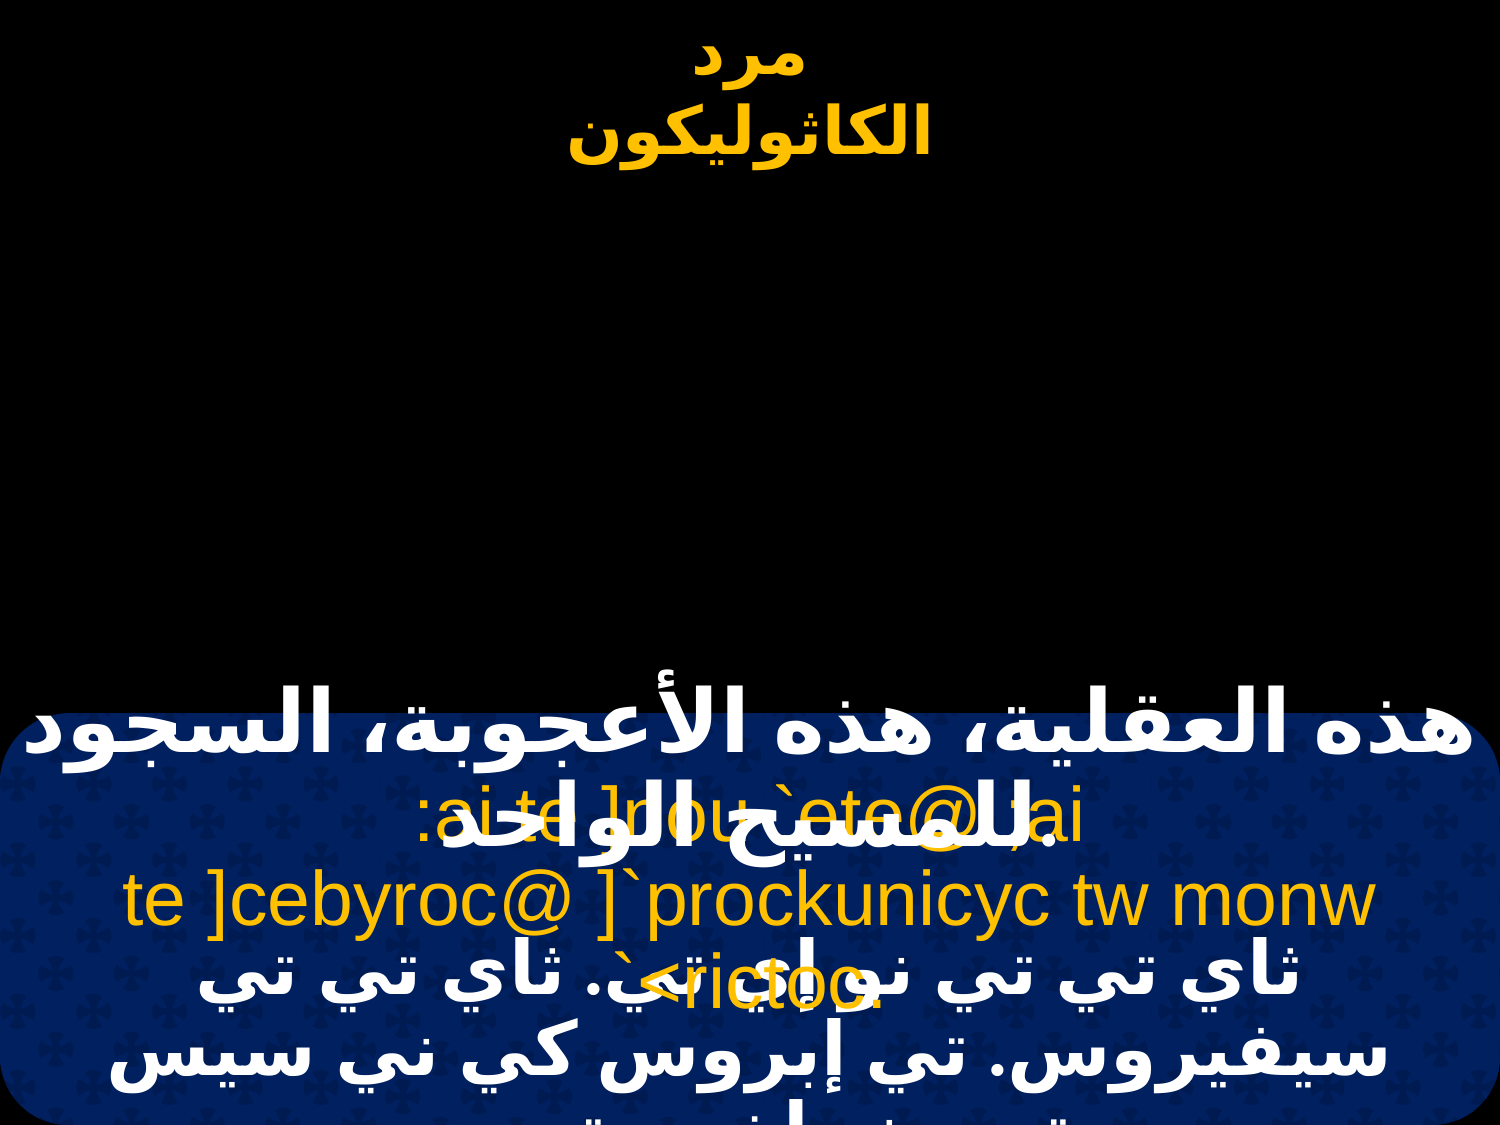

هذه العقلية، هذه الأعجوبة، السجود للمسيح الواحد.
:ai te ]nou `ete@ ;ai te ]cebyroc@ ]`prockunicyc tw monw `<rictoc.
ثاي تي تي نو إي تي. ثاي تي تي سيفيروس. تي إبروس كي ني سيس تومونو إخرستوس